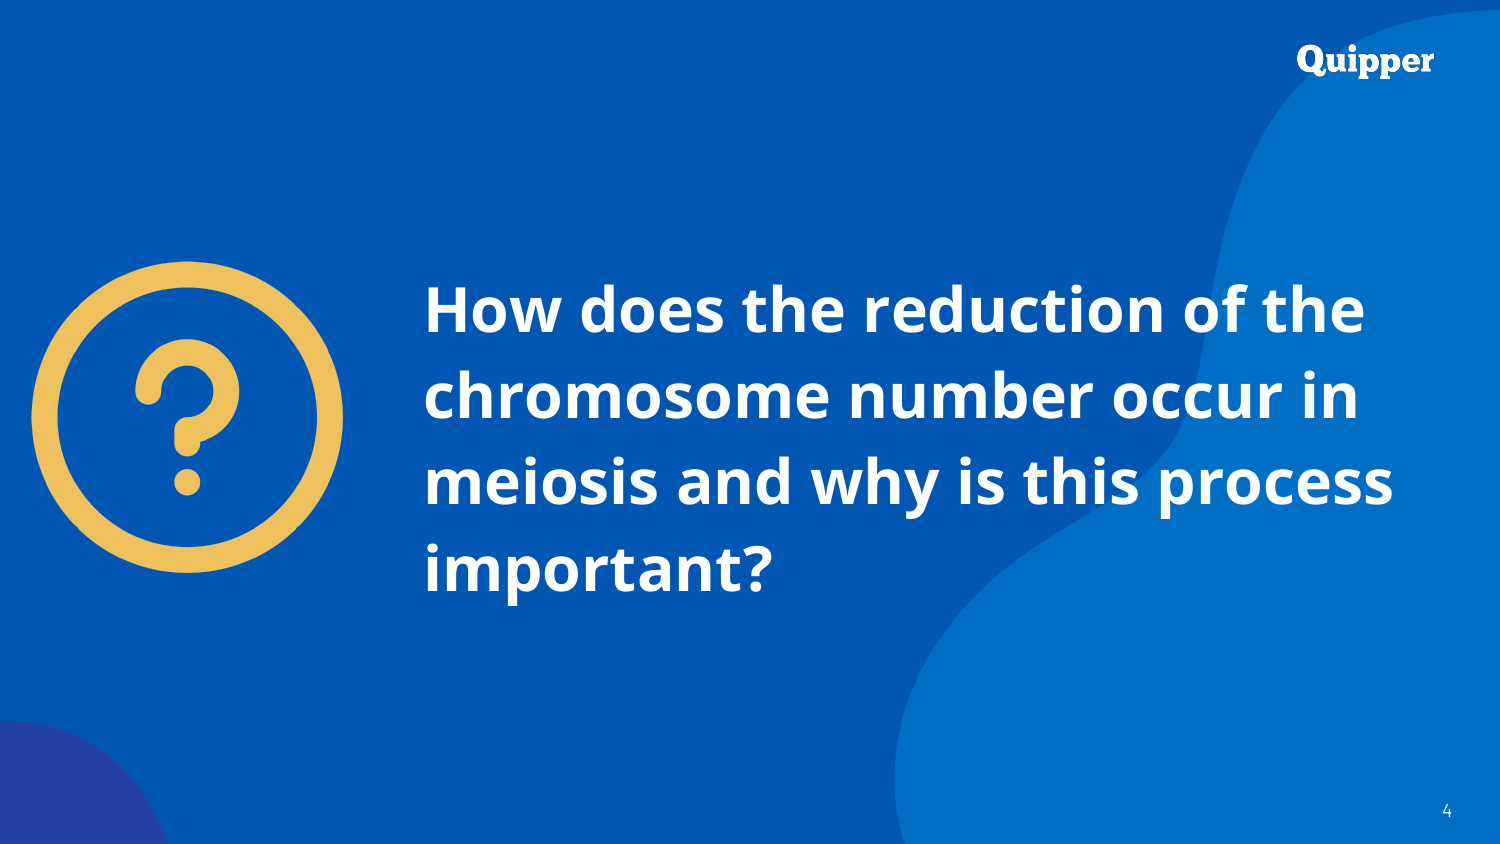

How does the reduction of the chromosome number occur in meiosis and why is this process important?
4